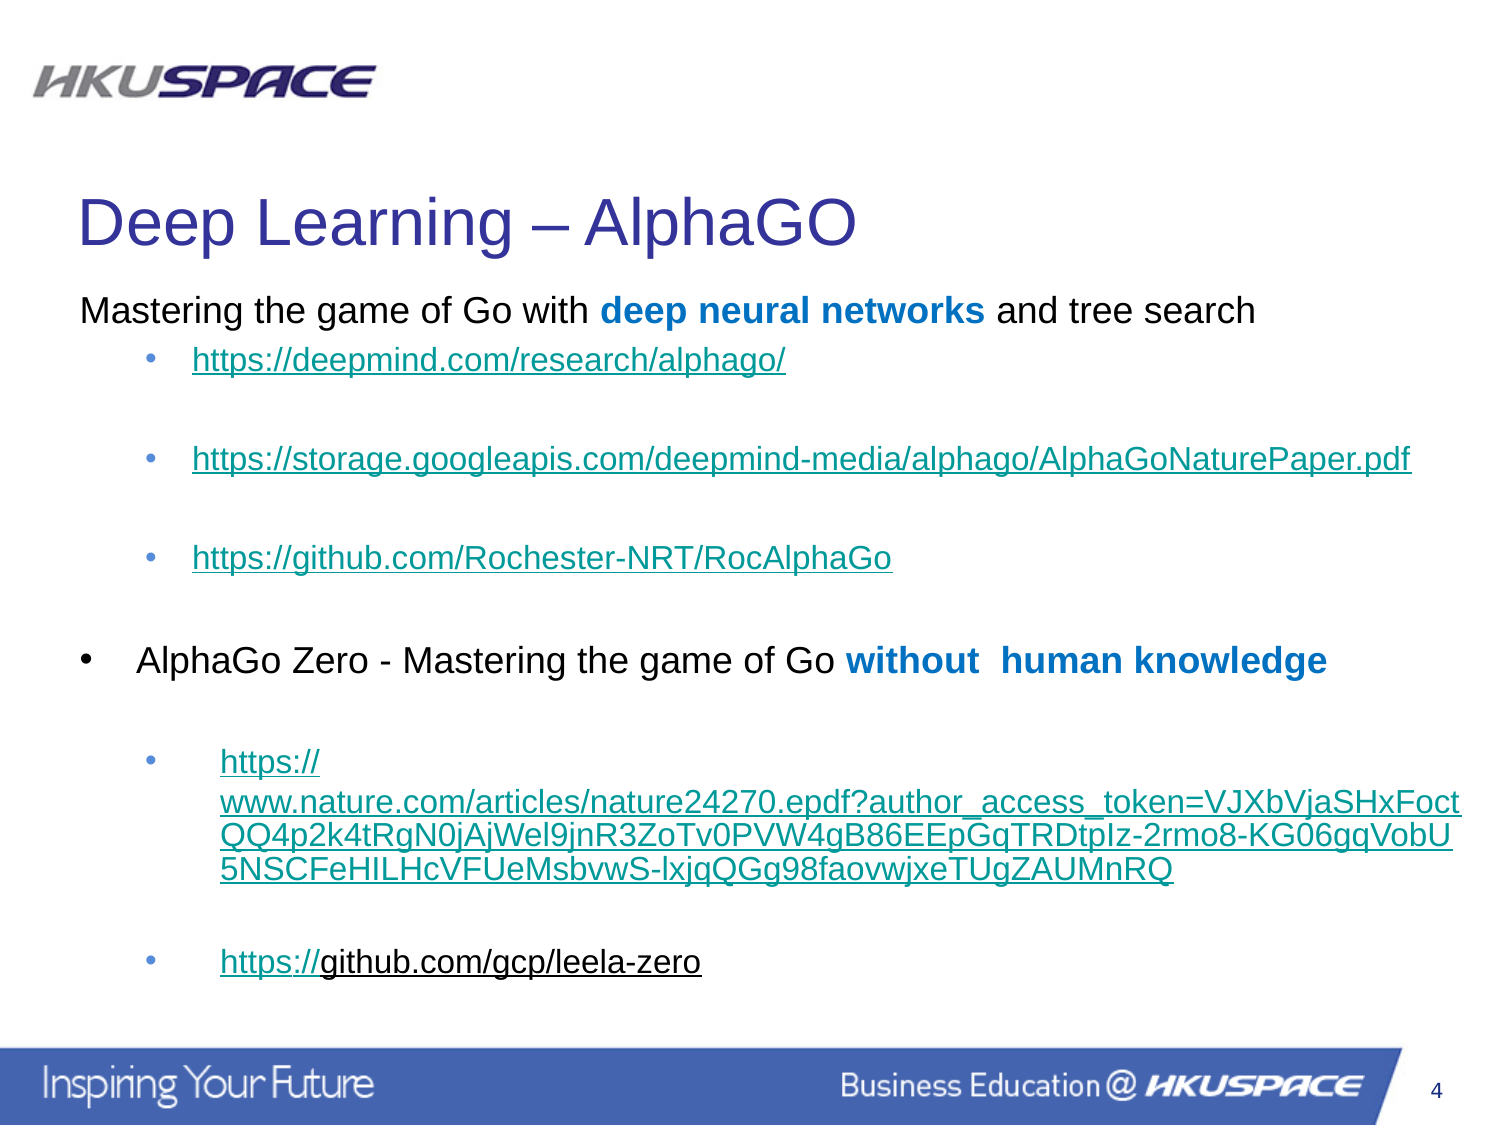

Deep Learning – AlphaGO
Mastering the game of Go with deep neural networks and tree search
https://deepmind.com/research/alphago/

https://storage.googleapis.com/deepmind-media/alphago/AlphaGoNaturePaper.pdf

https://github.com/Rochester-NRT/RocAlphaGo

AlphaGo Zero - Mastering the game of Go without  human knowledge

https://www.nature.com/articles/nature24270.epdf?author_access_token=VJXbVjaSHxFoctQQ4p2k4tRgN0jAjWel9jnR3ZoTv0PVW4gB86EEpGqTRDtpIz-2rmo8-KG06gqVobU5NSCFeHILHcVFUeMsbvwS-lxjqQGg98faovwjxeTUgZAUMnRQ

https://github.com/gcp/leela-zero

4